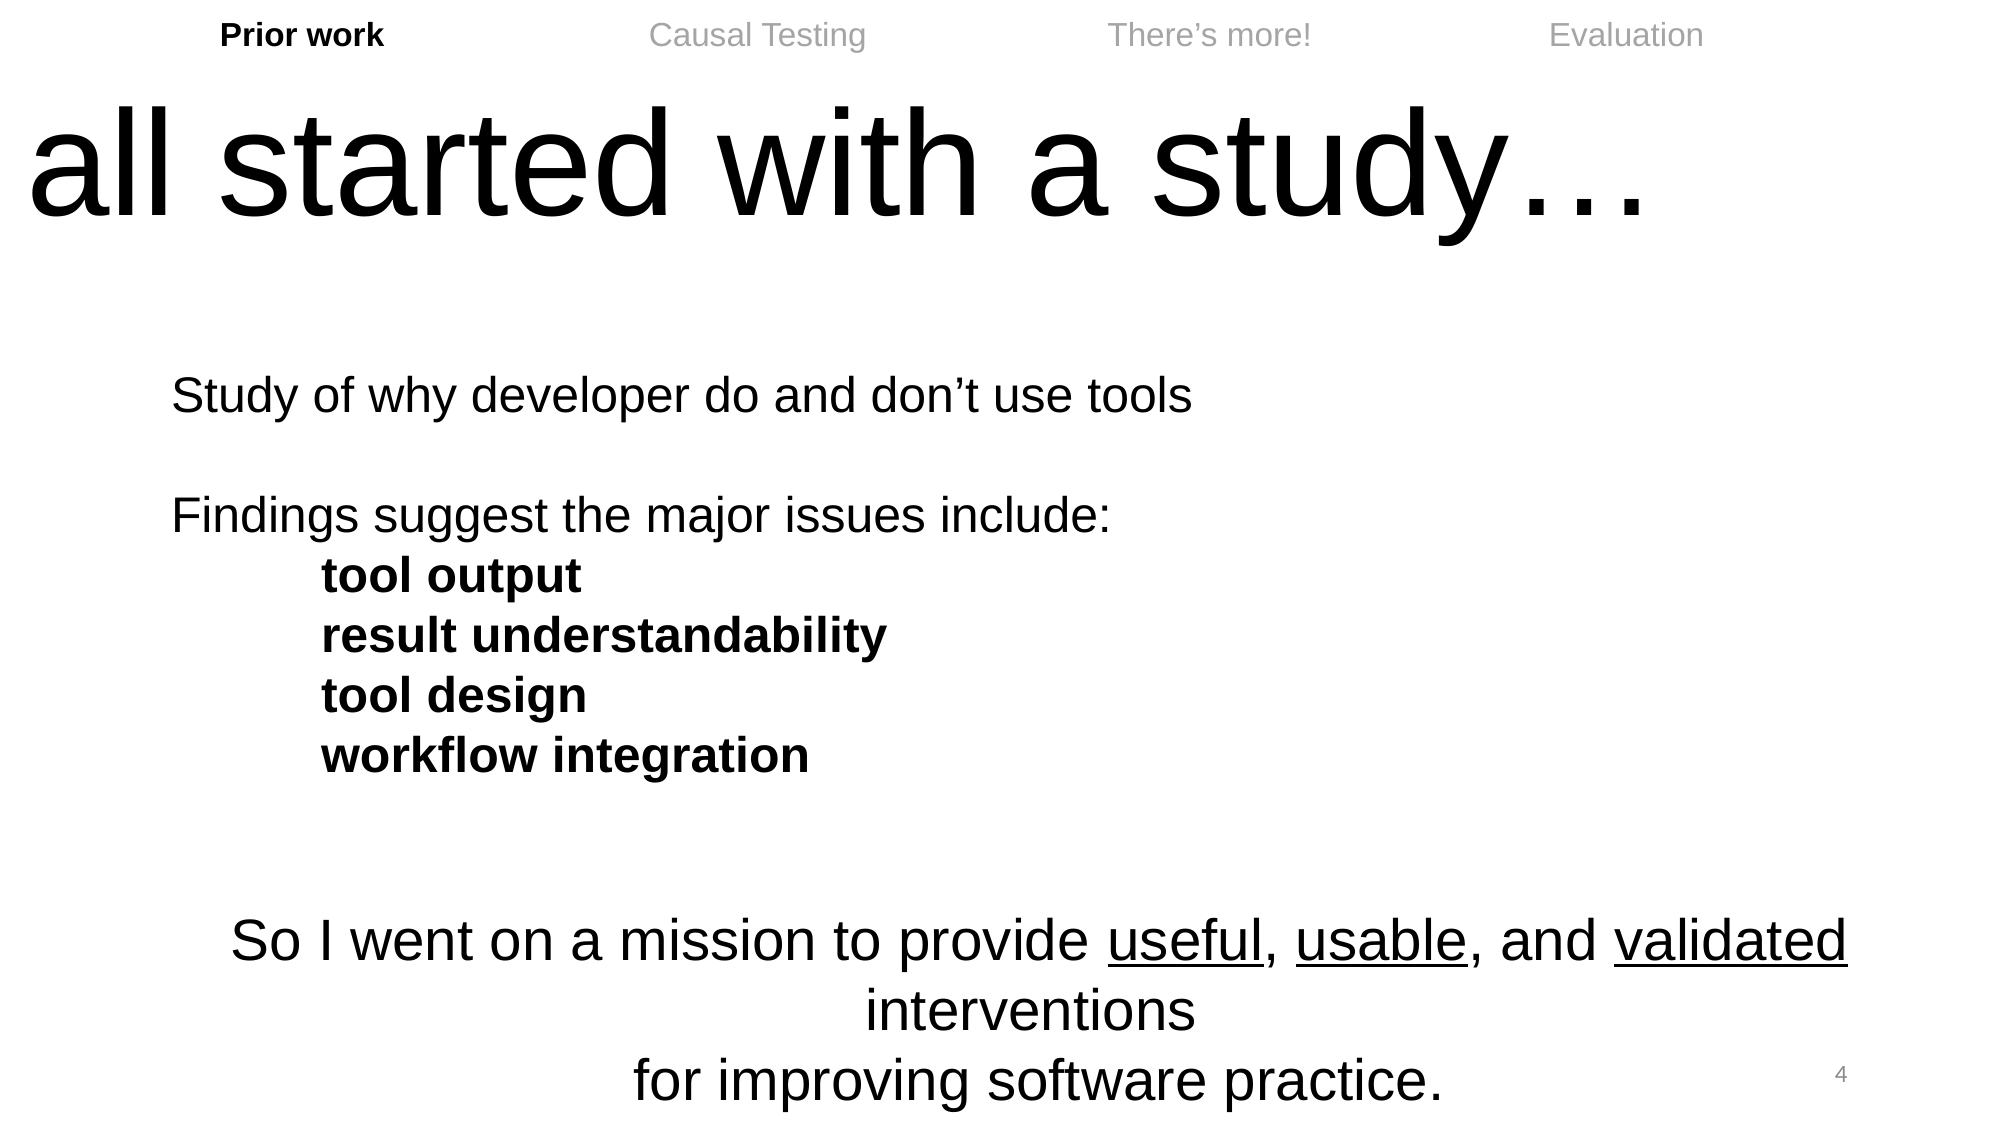

Prior work		Causal Testing		 There’s more! 		Evaluation
It all started with a study…

Study of why developer do and don’t use tools

Findings suggest the major issues include:
	tool output
	result understandability
	tool design
	workflow integration

So I went on a mission to provide useful, usable, and validated interventions
for improving software practice.
4